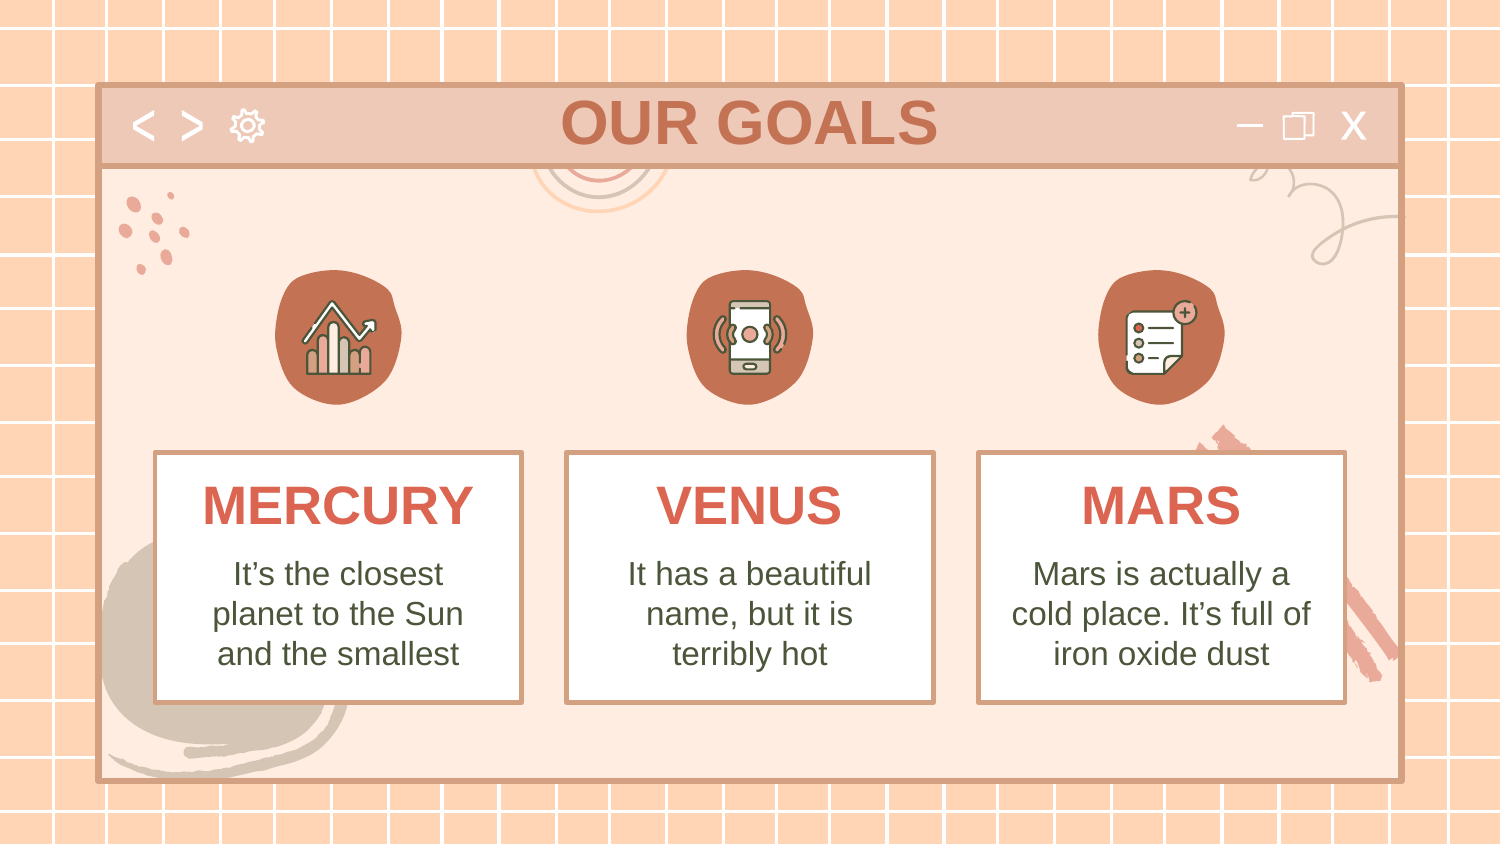

# OUR GOALS

MERCURY
VENUS
MARS
It’s the closest planet to the Sun and the smallest
It has a beautiful name, but it is terribly hot
Mars is actually a cold place. It’s full of iron oxide dust